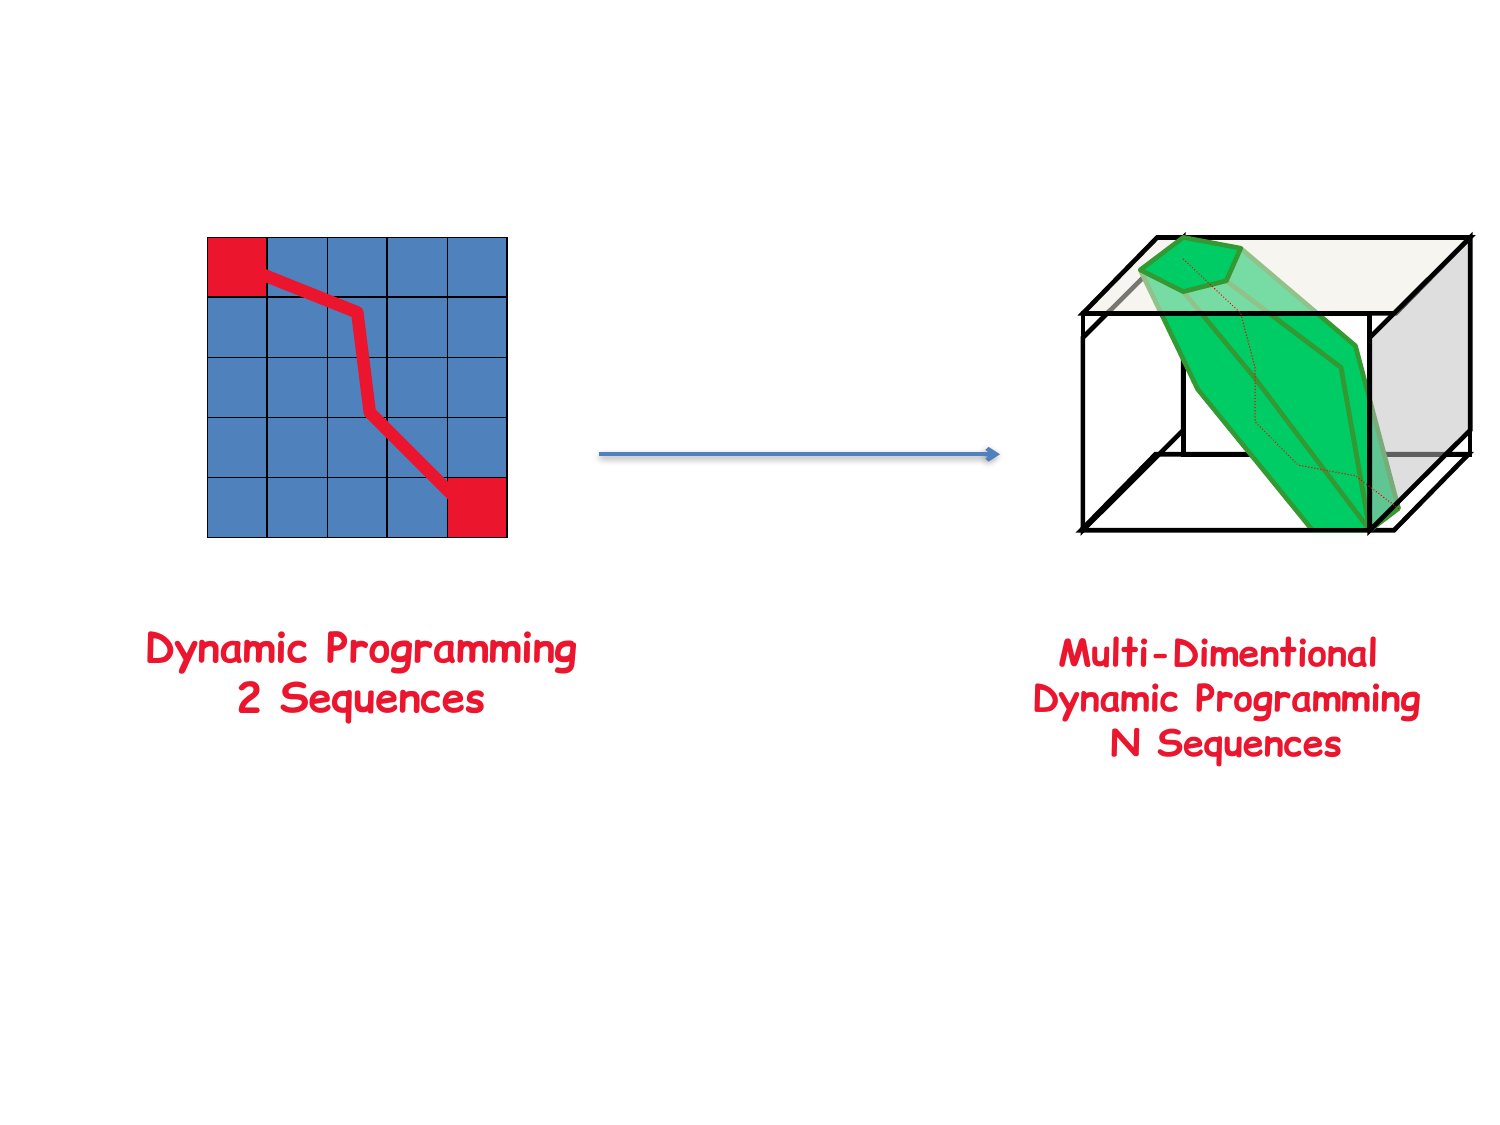

Dynamic Programming
2 Sequences

Multi-Dimentional
Dynamic Programming
N Sequences